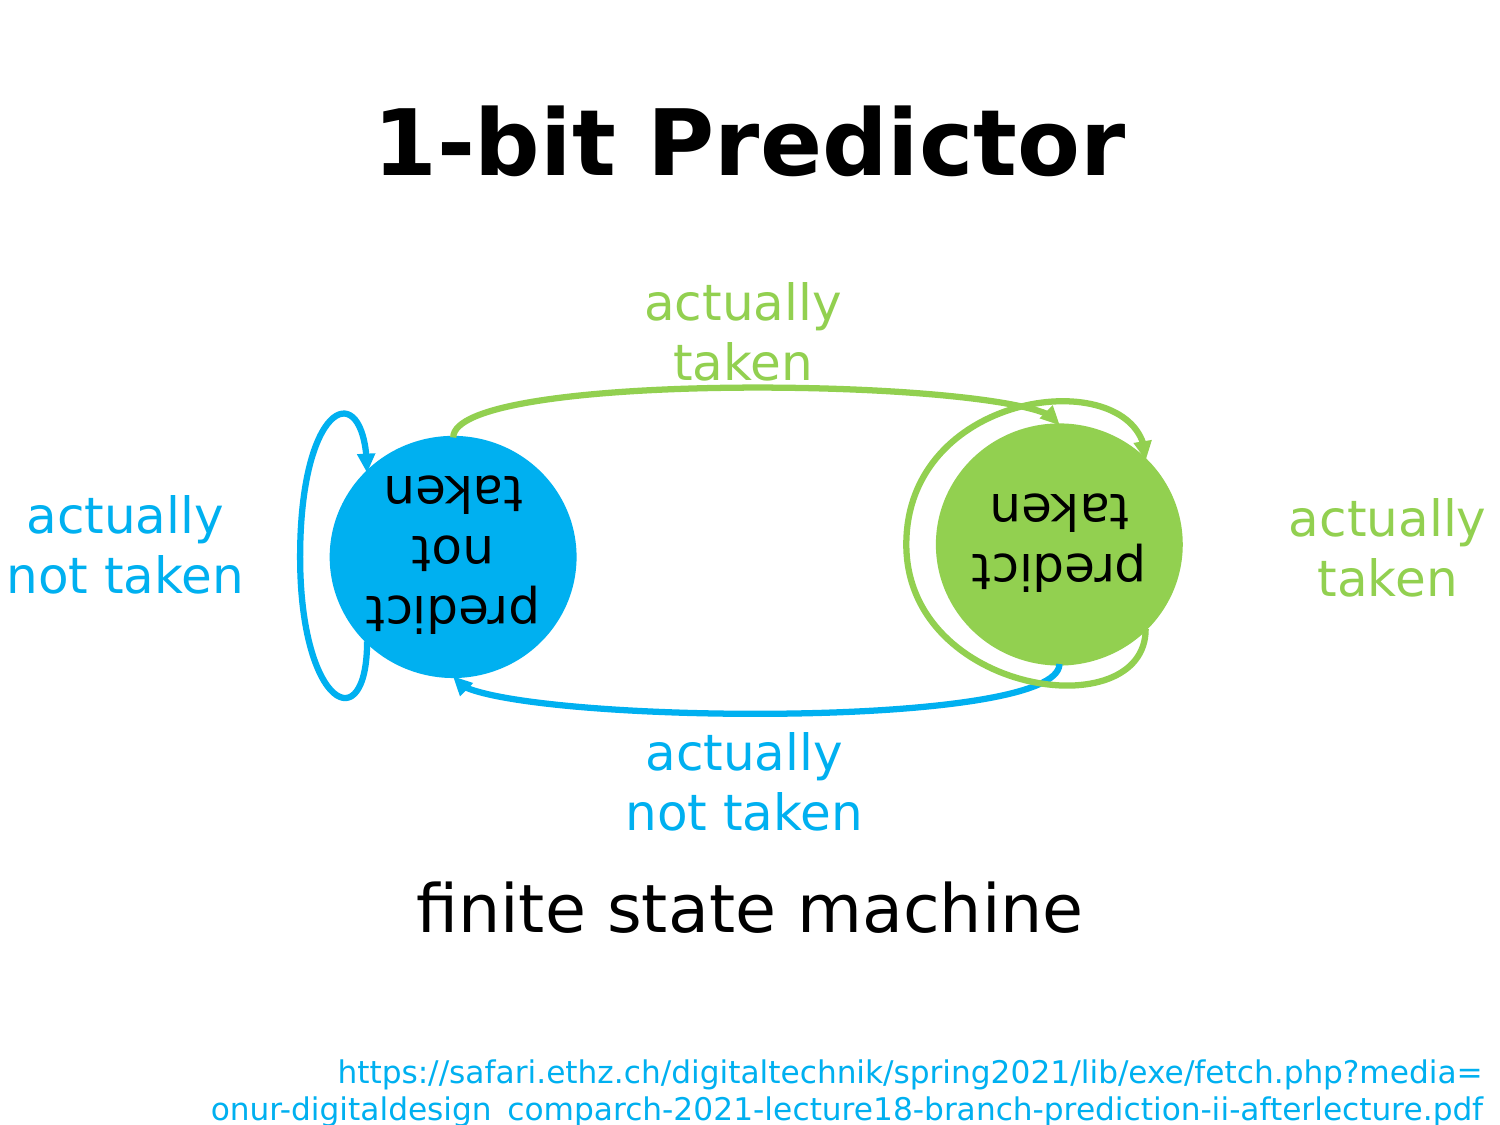

# 1-bit Predictor
actually
taken
predict
taken
predict
not
taken
actually
taken
actually
not taken
actually
not taken
finite state machine
https://safari.ethz.ch/digitaltechnik/spring2021/lib/exe/fetch.php?media=
onur-digitaldesign_comparch-2021-lecture18-branch-prediction-ii-afterlecture.pdf